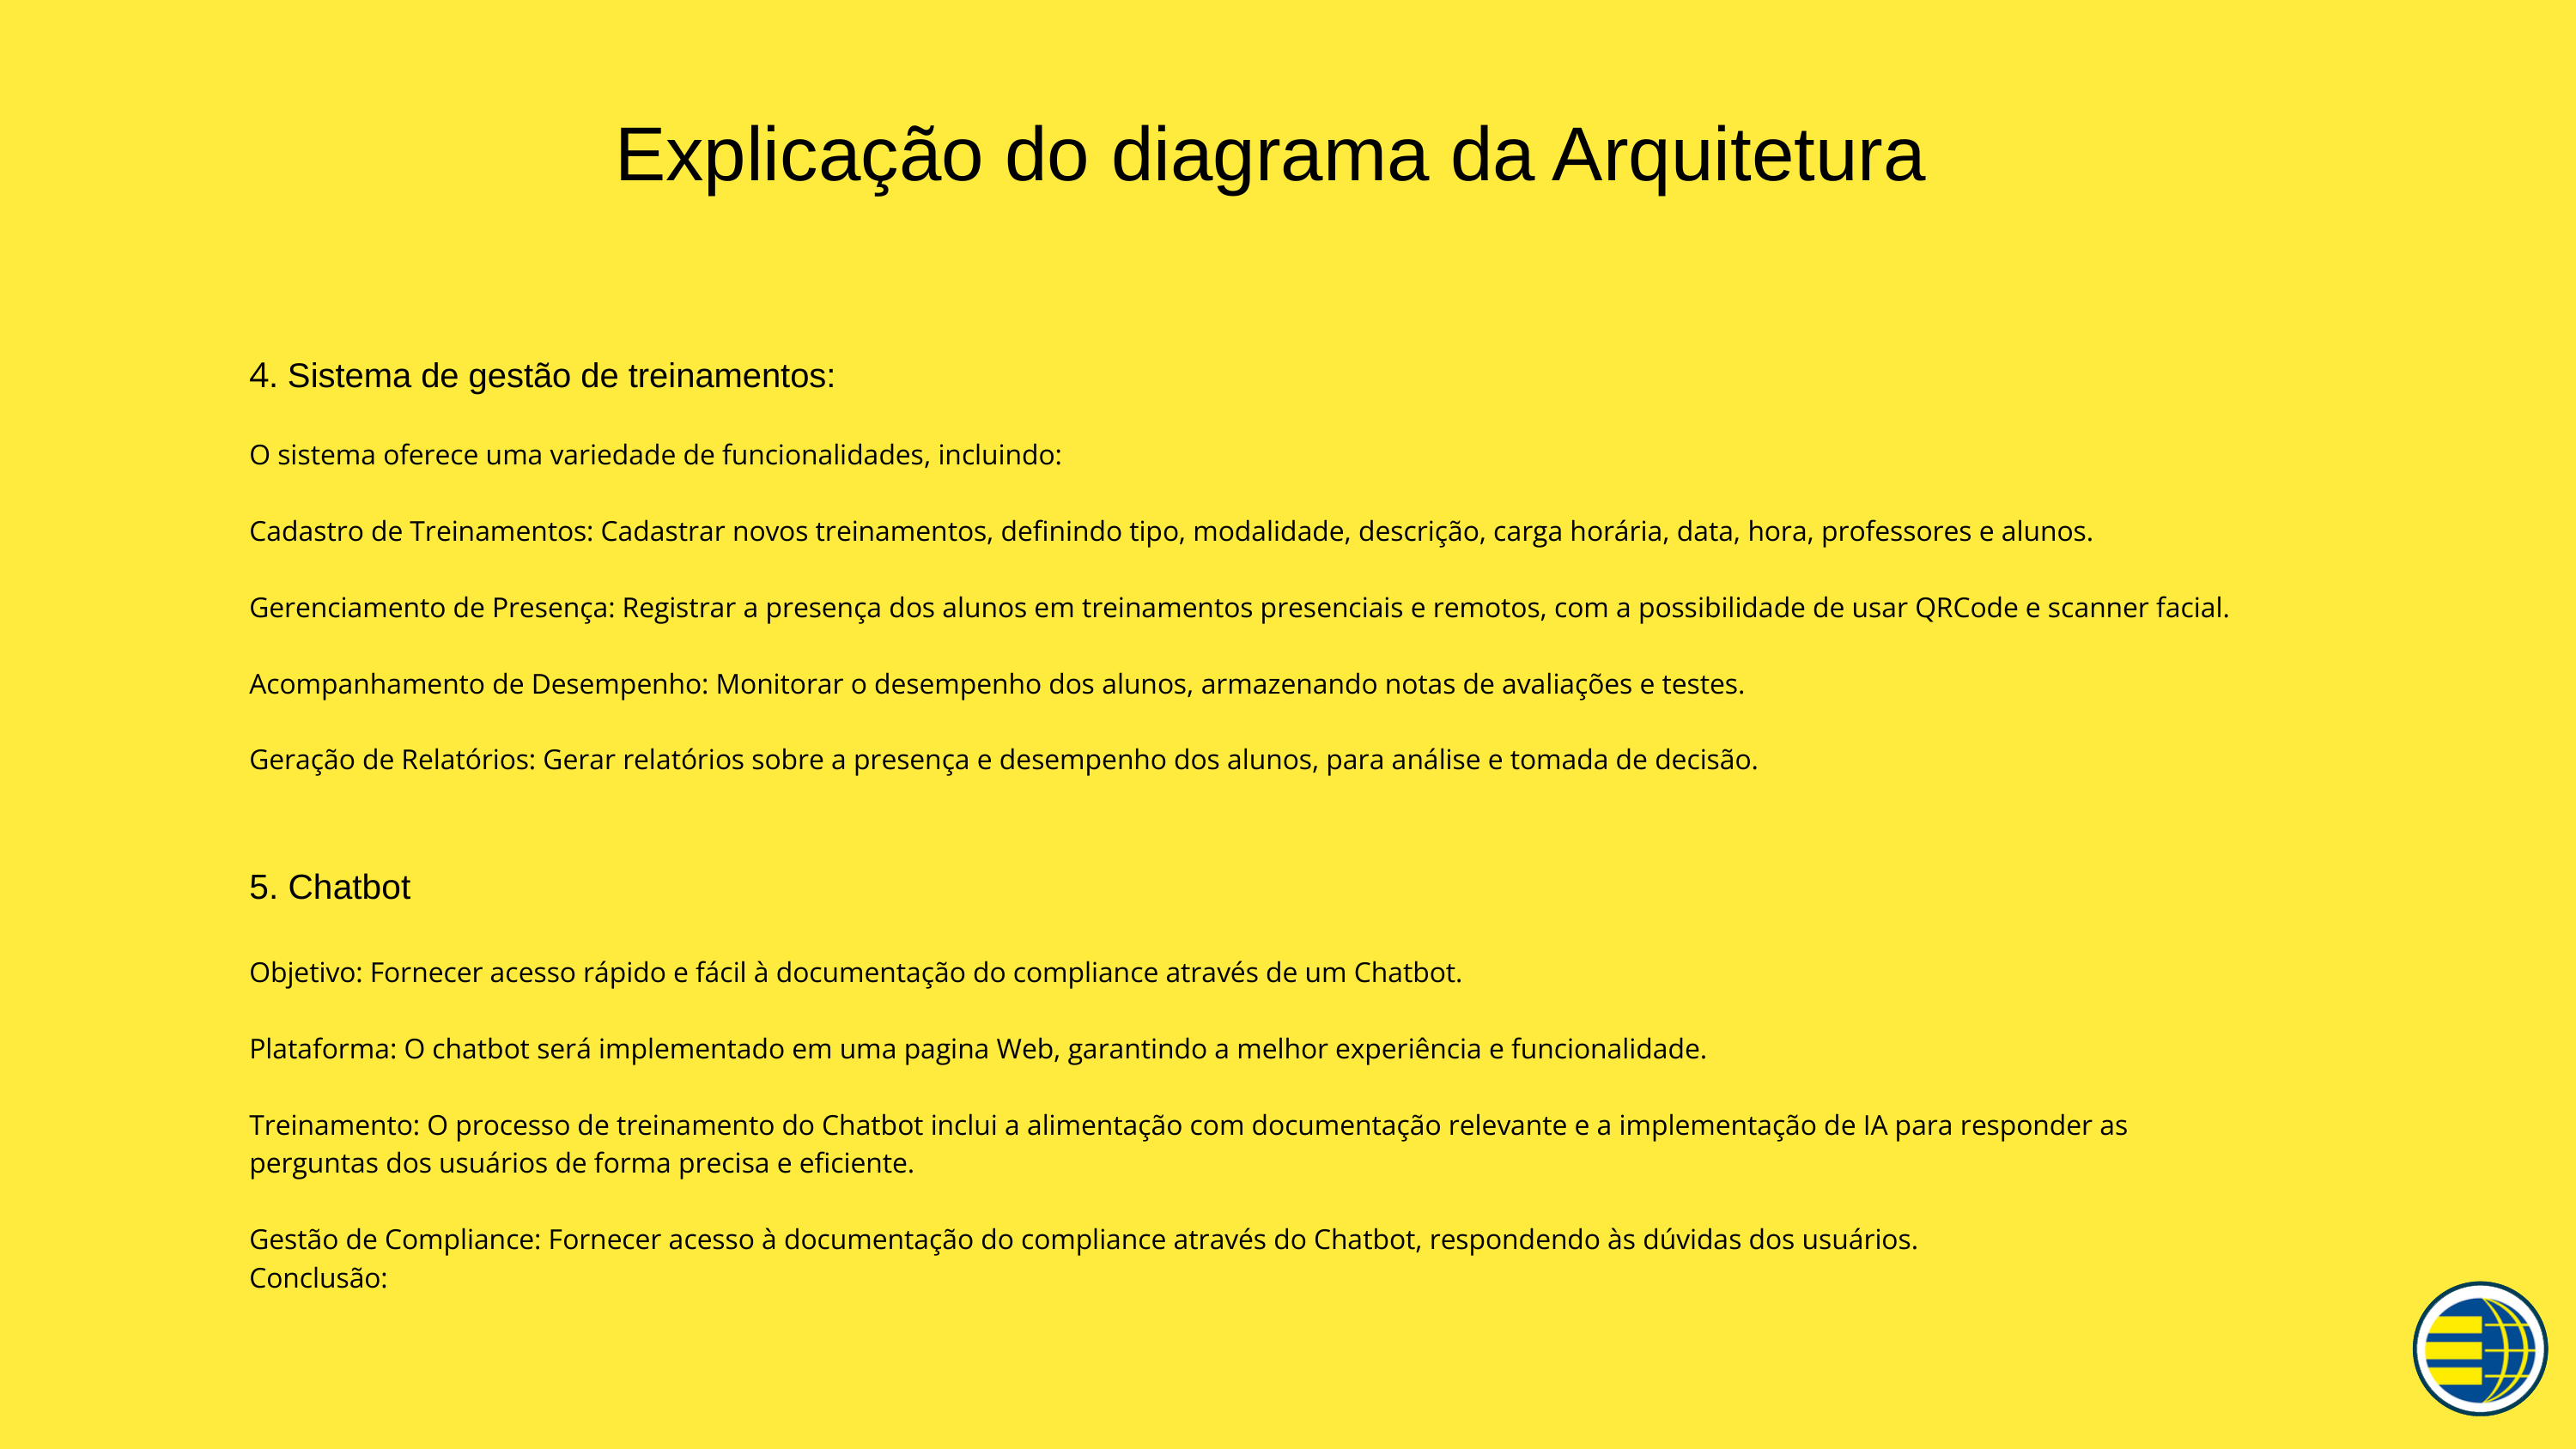

Explicação do diagrama da Arquitetura

4. Sistema de gestão de treinamentos:

O sistema oferece uma variedade de funcionalidades, incluindo:

Cadastro de Treinamentos: Cadastrar novos treinamentos, definindo tipo, modalidade, descrição, carga horária, data, hora, professores e alunos.

Gerenciamento de Presença: Registrar a presença dos alunos em treinamentos presenciais e remotos, com a possibilidade de usar QRCode e scanner facial.

Acompanhamento de Desempenho: Monitorar o desempenho dos alunos, armazenando notas de avaliações e testes.

Geração de Relatórios: Gerar relatórios sobre a presença e desempenho dos alunos, para análise e tomada de decisão.

5. Chatbot

Objetivo: Fornecer acesso rápido e fácil à documentação do compliance através de um Chatbot.

Plataforma: O chatbot será implementado em uma pagina Web, garantindo a melhor experiência e funcionalidade.

Treinamento: O processo de treinamento do Chatbot inclui a alimentação com documentação relevante e a implementação de IA para responder as perguntas dos usuários de forma precisa e eficiente.

Gestão de Compliance: Fornecer acesso à documentação do compliance através do Chatbot, respondendo às dúvidas dos usuários.
Conclusão: